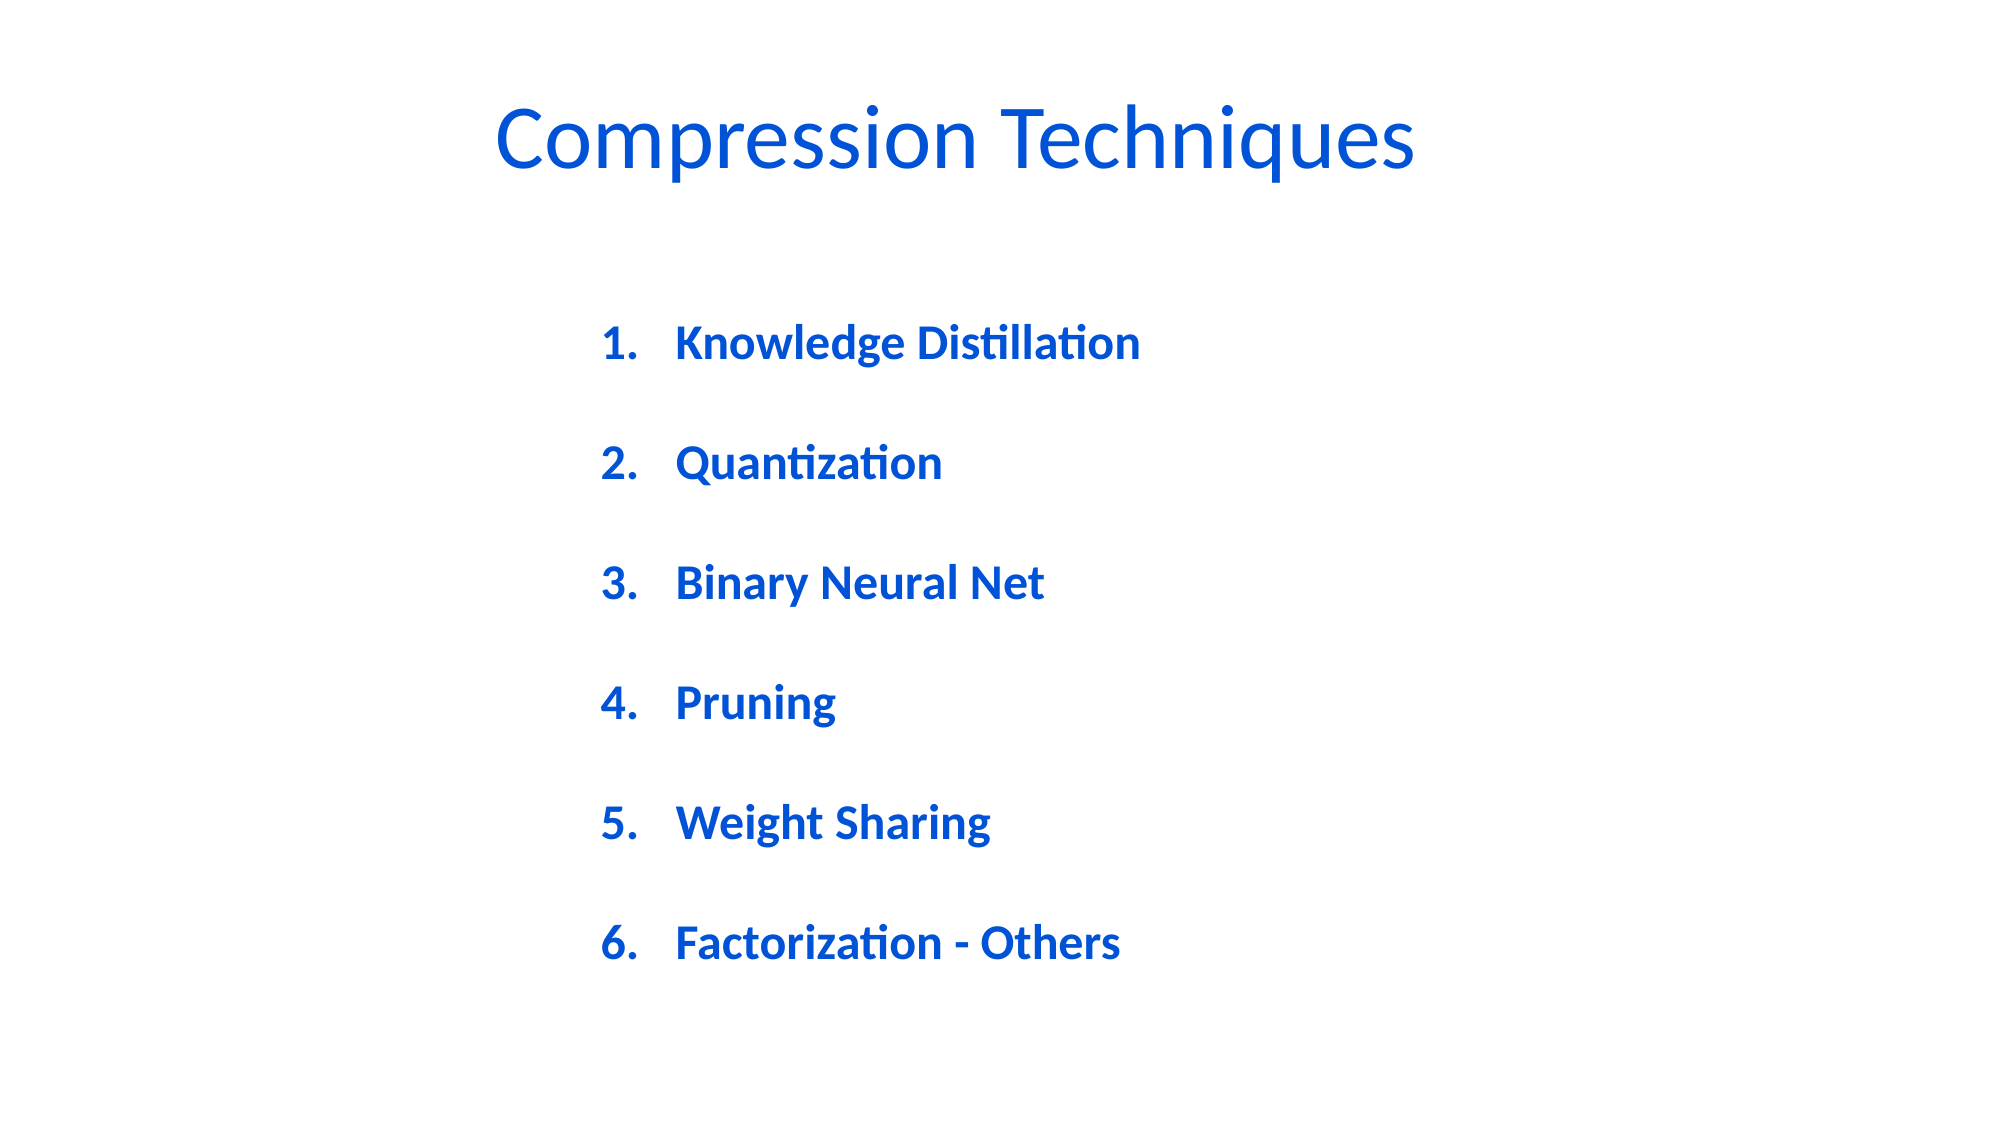

Compression Techniques
Knowledge Distillation
Quantization
Binary Neural Net
Pruning
Weight Sharing
Factorization - Others